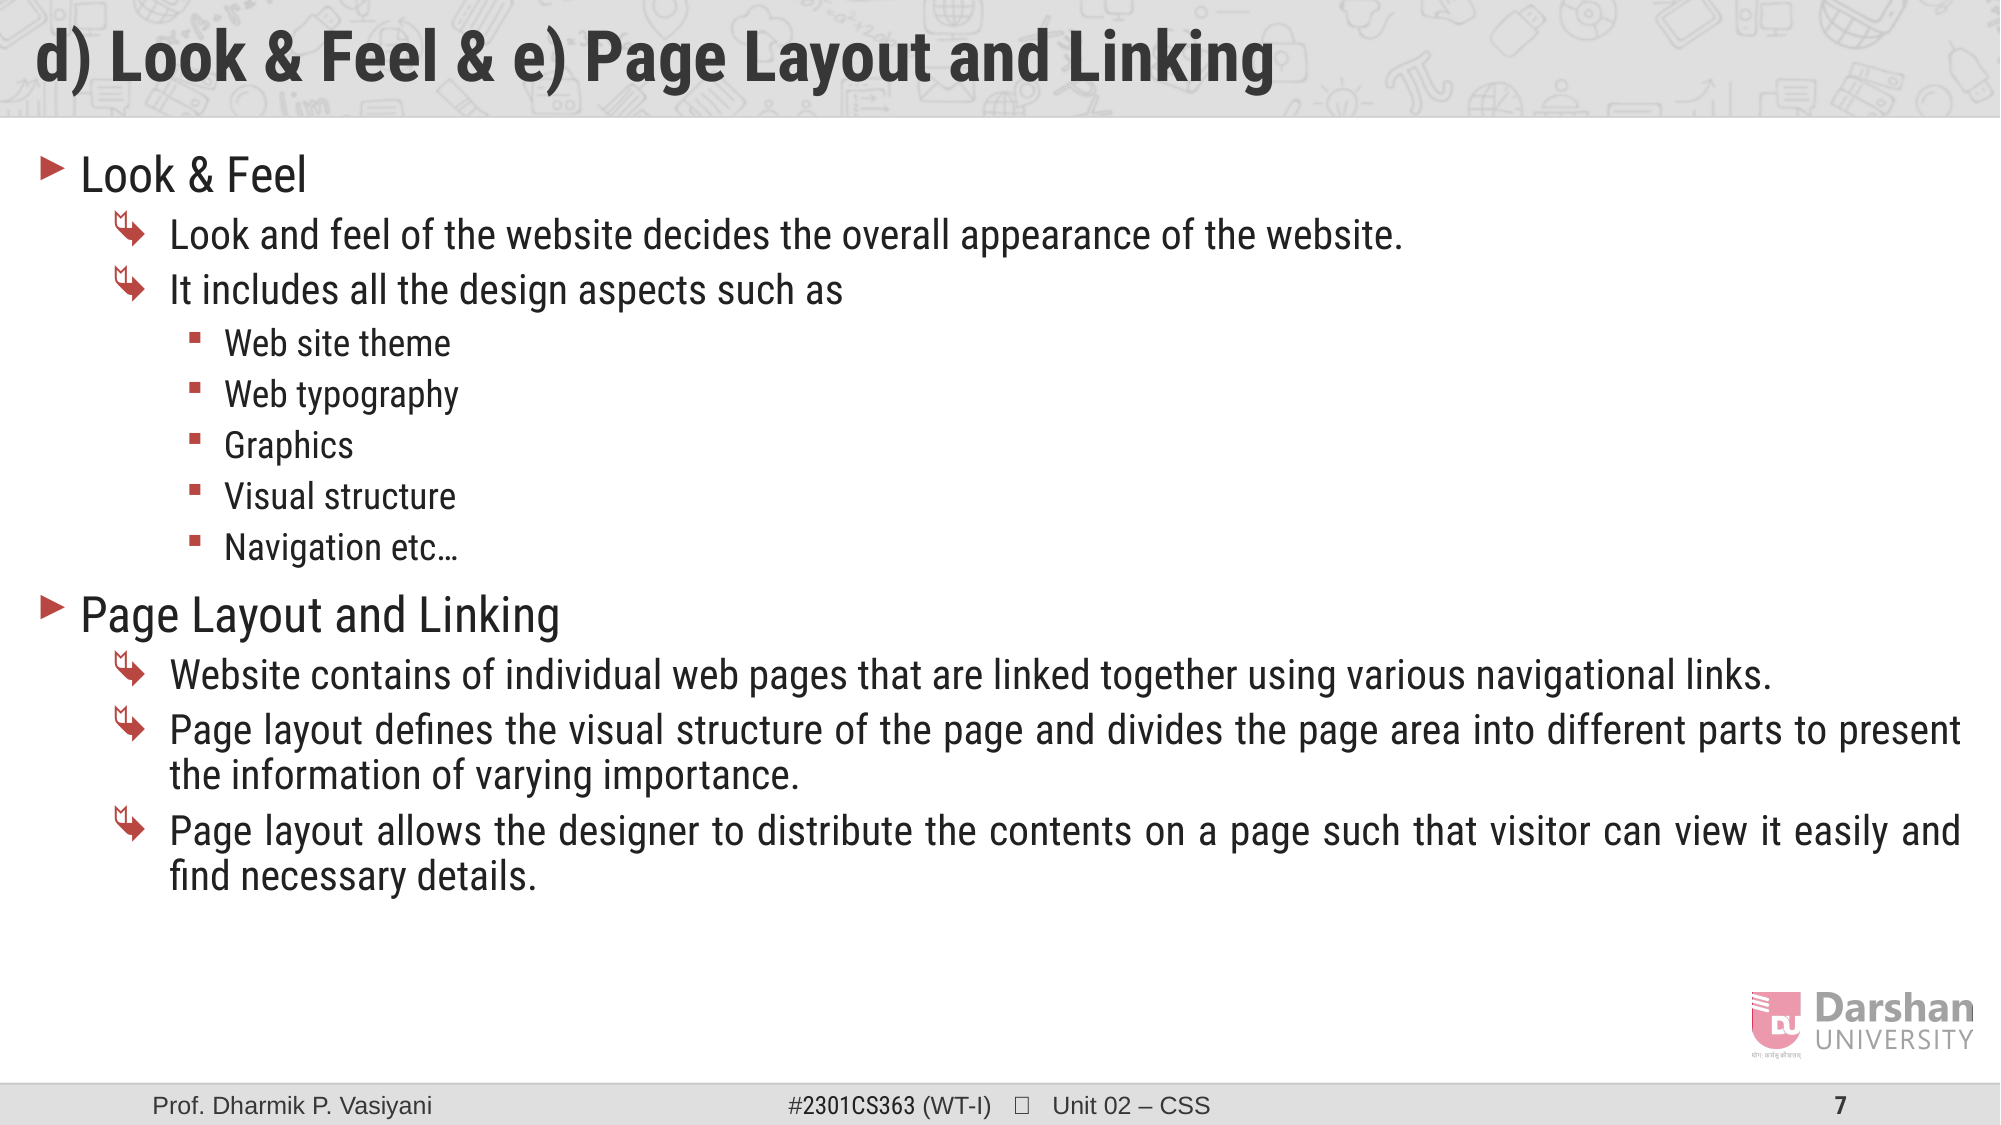

# d) Look & Feel & e) Page Layout and Linking
Look & Feel
Look and feel of the website decides the overall appearance of the website.
It includes all the design aspects such as
Web site theme
Web typography
Graphics
Visual structure
Navigation etc…
Page Layout and Linking
Website contains of individual web pages that are linked together using various navigational links.
Page layout defines the visual structure of the page and divides the page area into different parts to present the information of varying importance.
Page layout allows the designer to distribute the contents on a page such that visitor can view it easily and find necessary details.